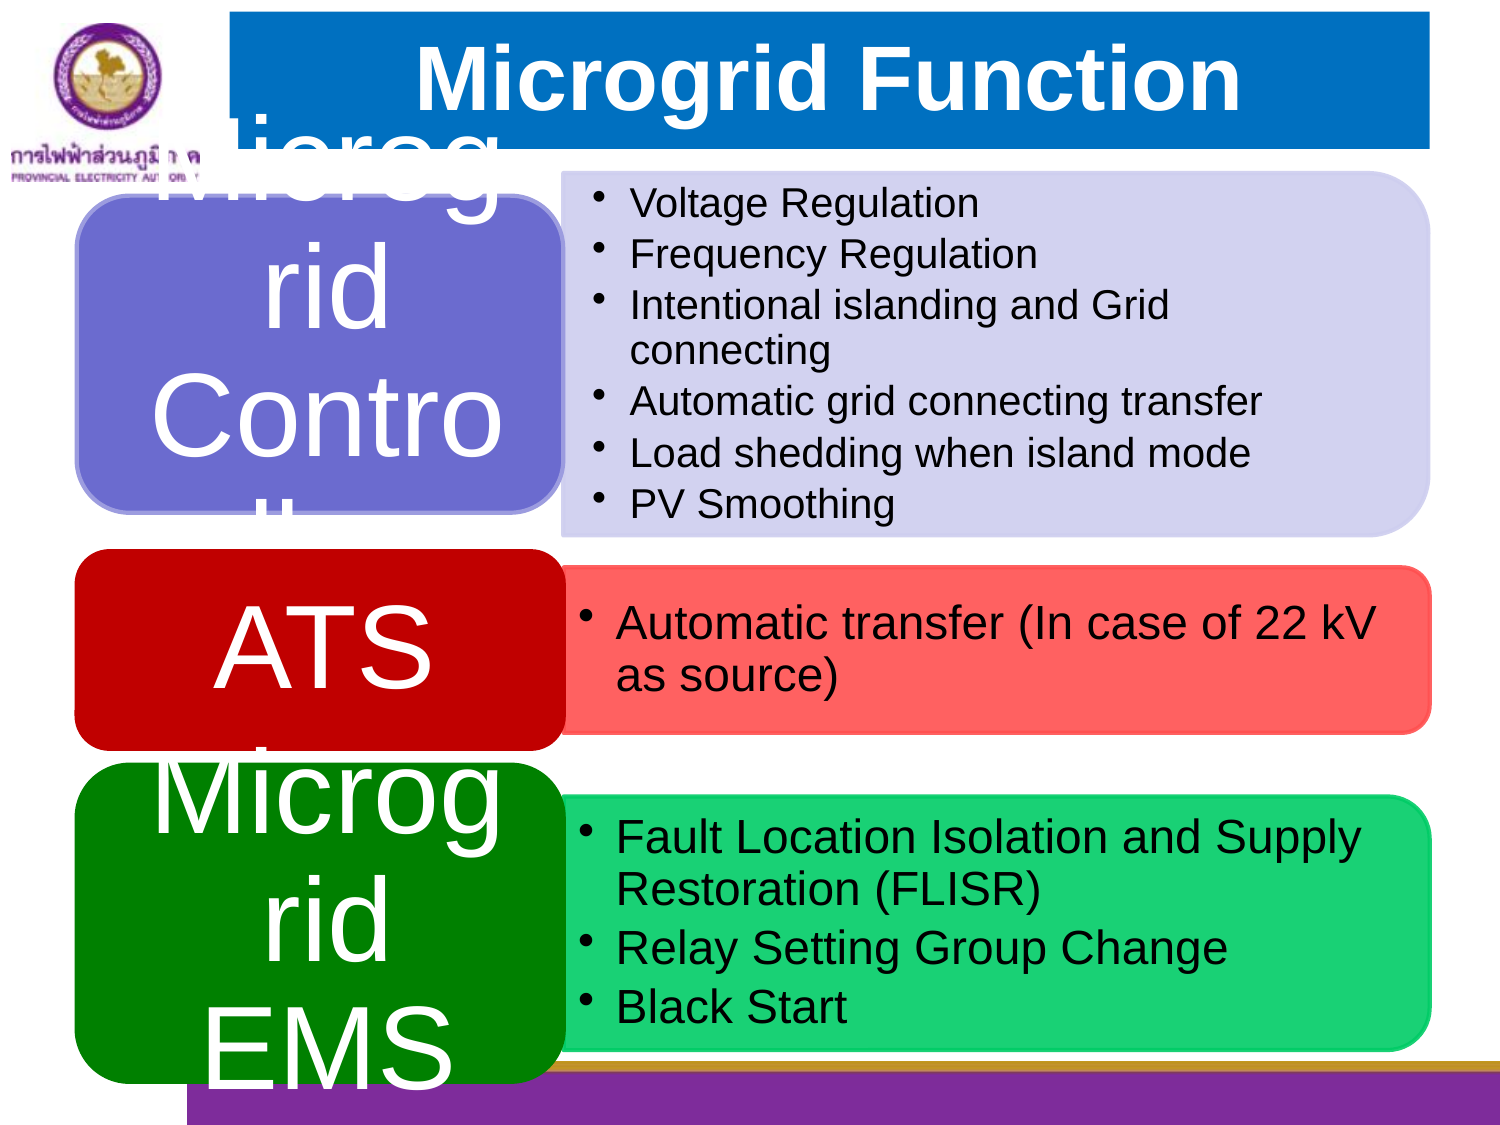

Microgrid Function
Voltage Regulation
Frequency Regulation
Intentional islanding and Grid connecting
Automatic grid connecting transfer
Load shedding when island mode
PV Smoothing
Microgrid Controller
Automatic transfer (In case of 22 kV as source)
ATS
Fault Location Isolation and Supply Restoration (FLISR)
Relay Setting Group Change
Black Start
Microgrid EMS